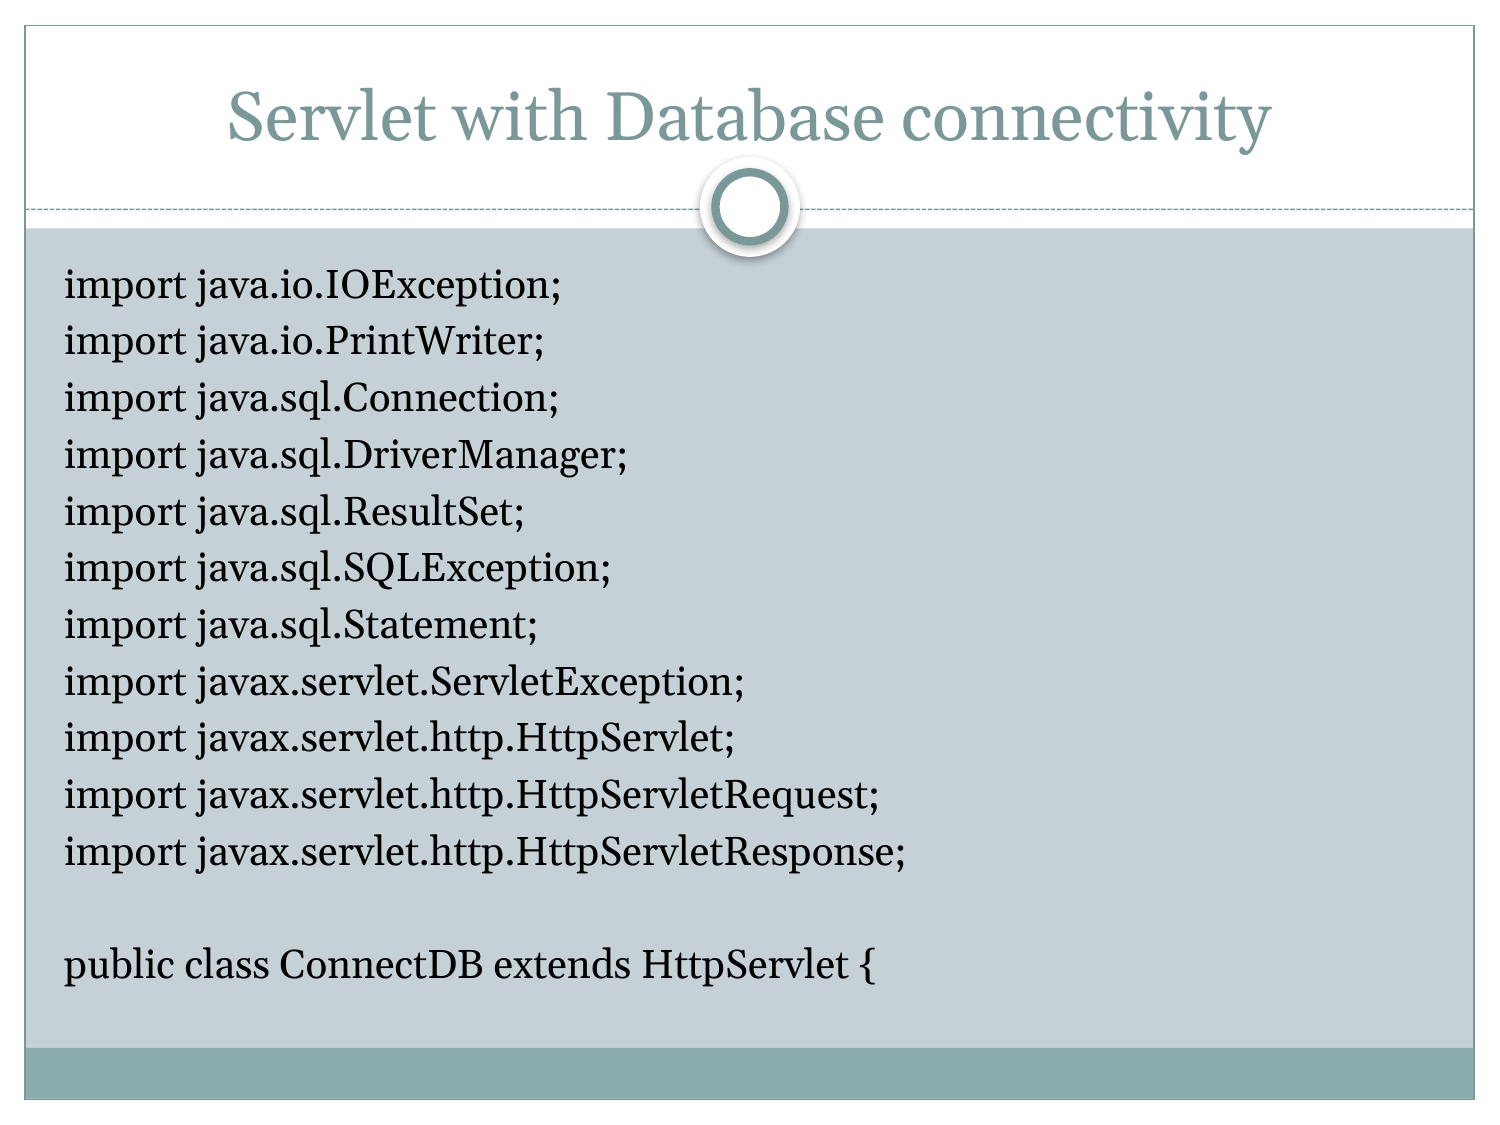

# Servlet with Database connectivity
import java.io.IOException;
import java.io.PrintWriter;
import java.sql.Connection;
import java.sql.DriverManager;
import java.sql.ResultSet;
import java.sql.SQLException;
import java.sql.Statement;
import javax.servlet.ServletException;
import javax.servlet.http.HttpServlet;
import javax.servlet.http.HttpServletRequest;
import javax.servlet.http.HttpServletResponse;

public class ConnectDB extends HttpServlet {